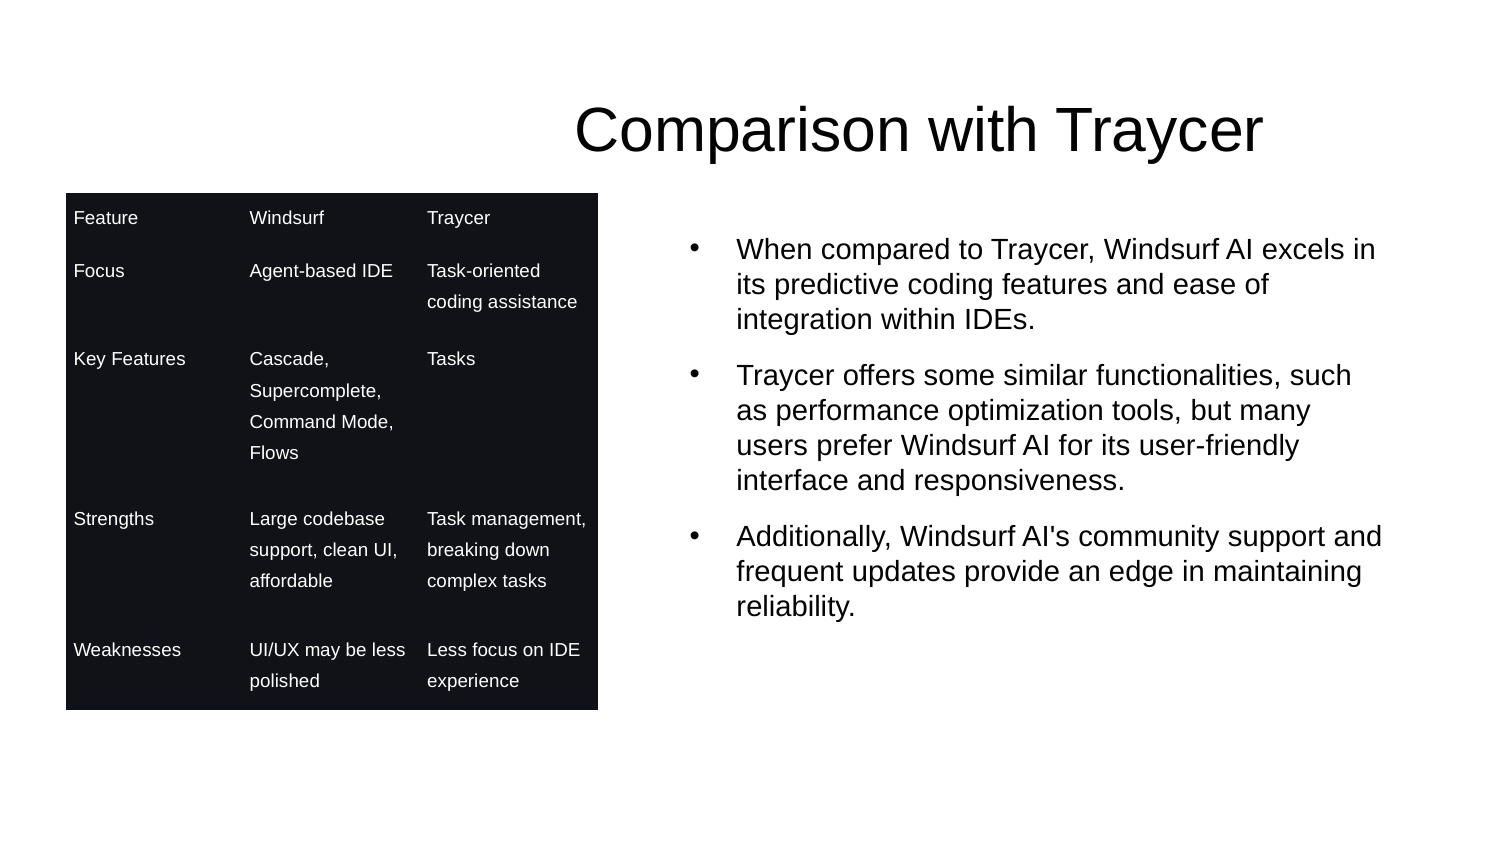

Comparison with Traycer
| Feature | Windsurf | Traycer |
| --- | --- | --- |
| Focus | Agent-based IDE | Task-oriented coding assistance |
| Key Features | Cascade, Supercomplete, Command Mode, Flows | Tasks |
| Strengths | Large codebase support, clean UI, affordable | Task management, breaking down complex tasks |
| Weaknesses | UI/UX may be less polished | Less focus on IDE experience |
# When compared to Traycer, Windsurf AI excels in its predictive coding features and ease of integration within IDEs.
Traycer offers some similar functionalities, such as performance optimization tools, but many users prefer Windsurf AI for its user-friendly interface and responsiveness.
Additionally, Windsurf AI's community support and frequent updates provide an edge in maintaining reliability.